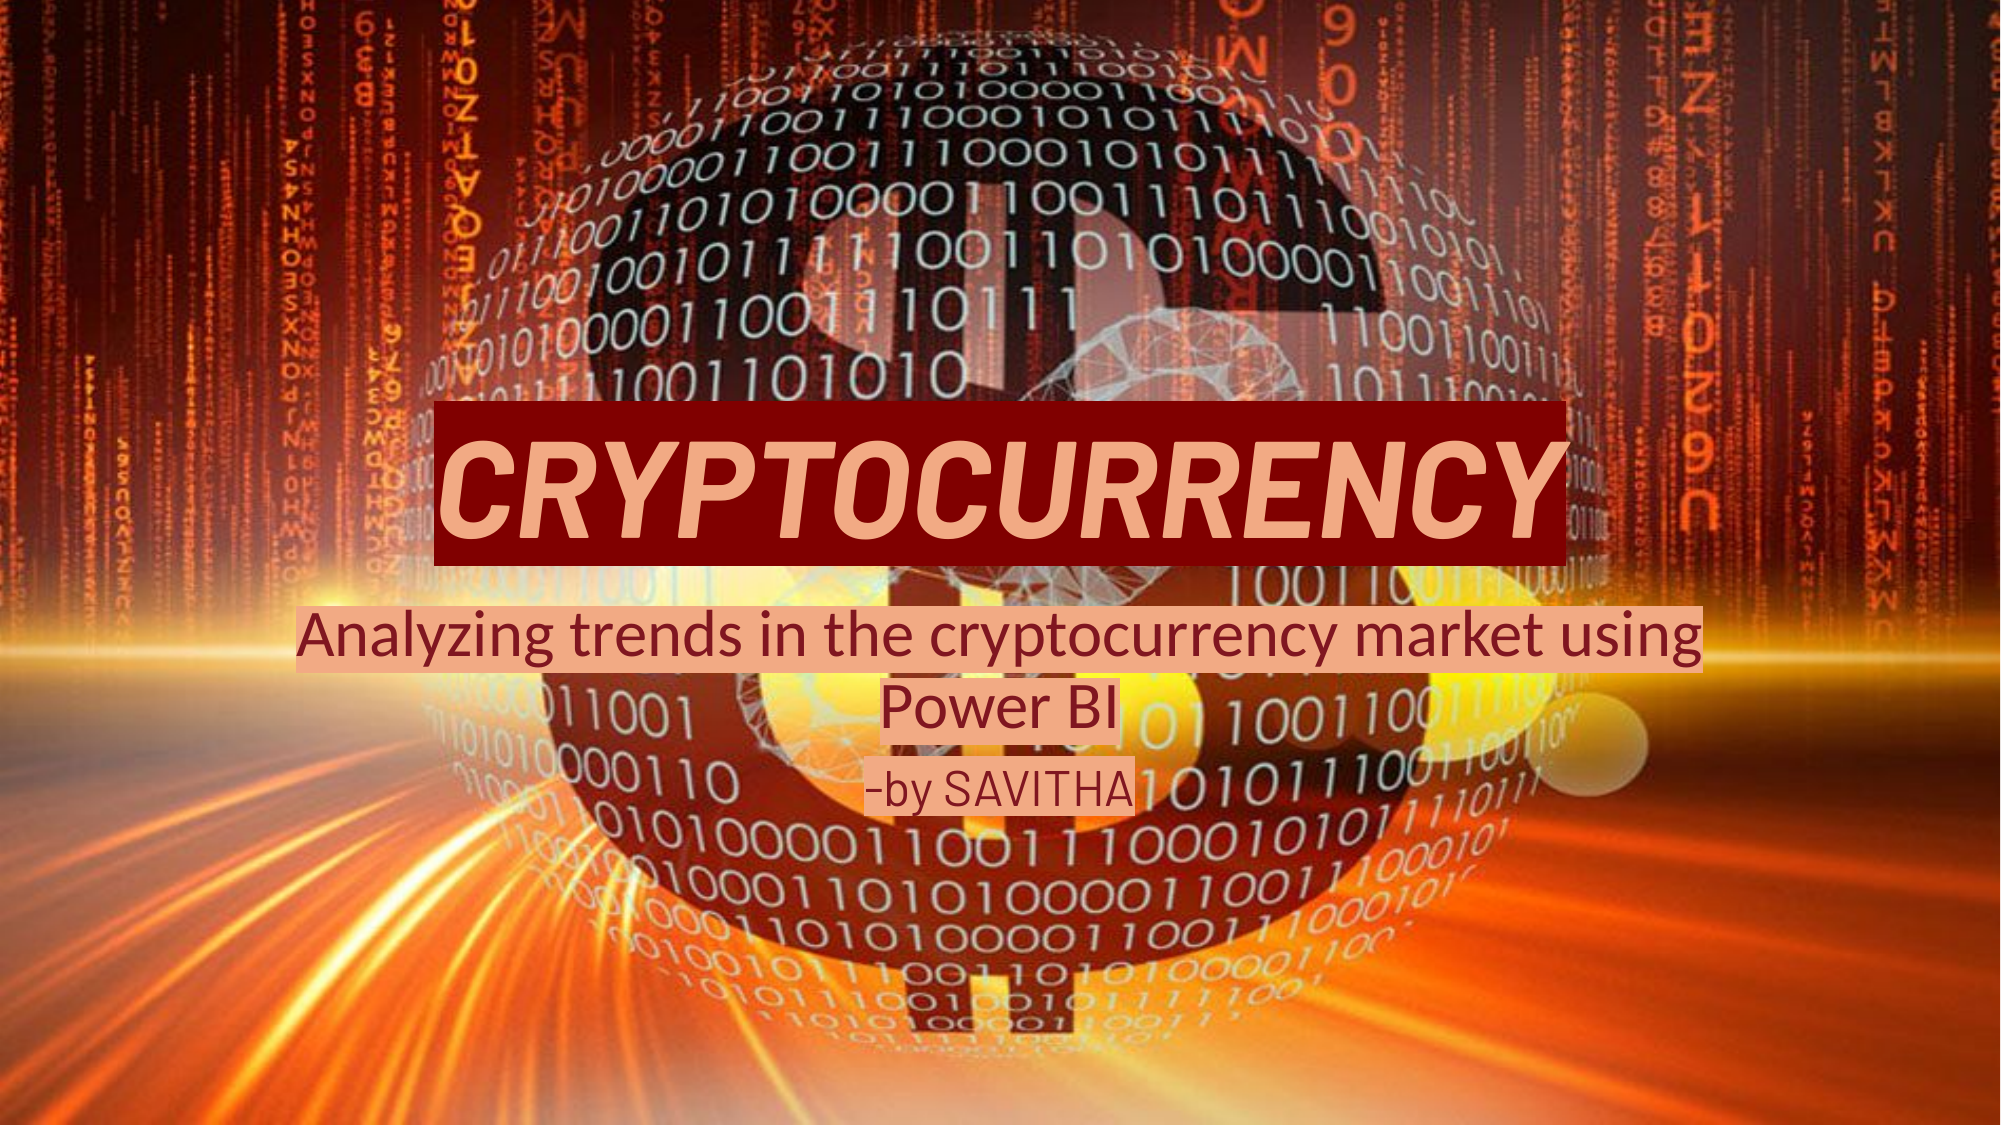

# CRYPTOCURRENCY
Analyzing trends in the cryptocurrency market using Power BI
-by SAVITHA